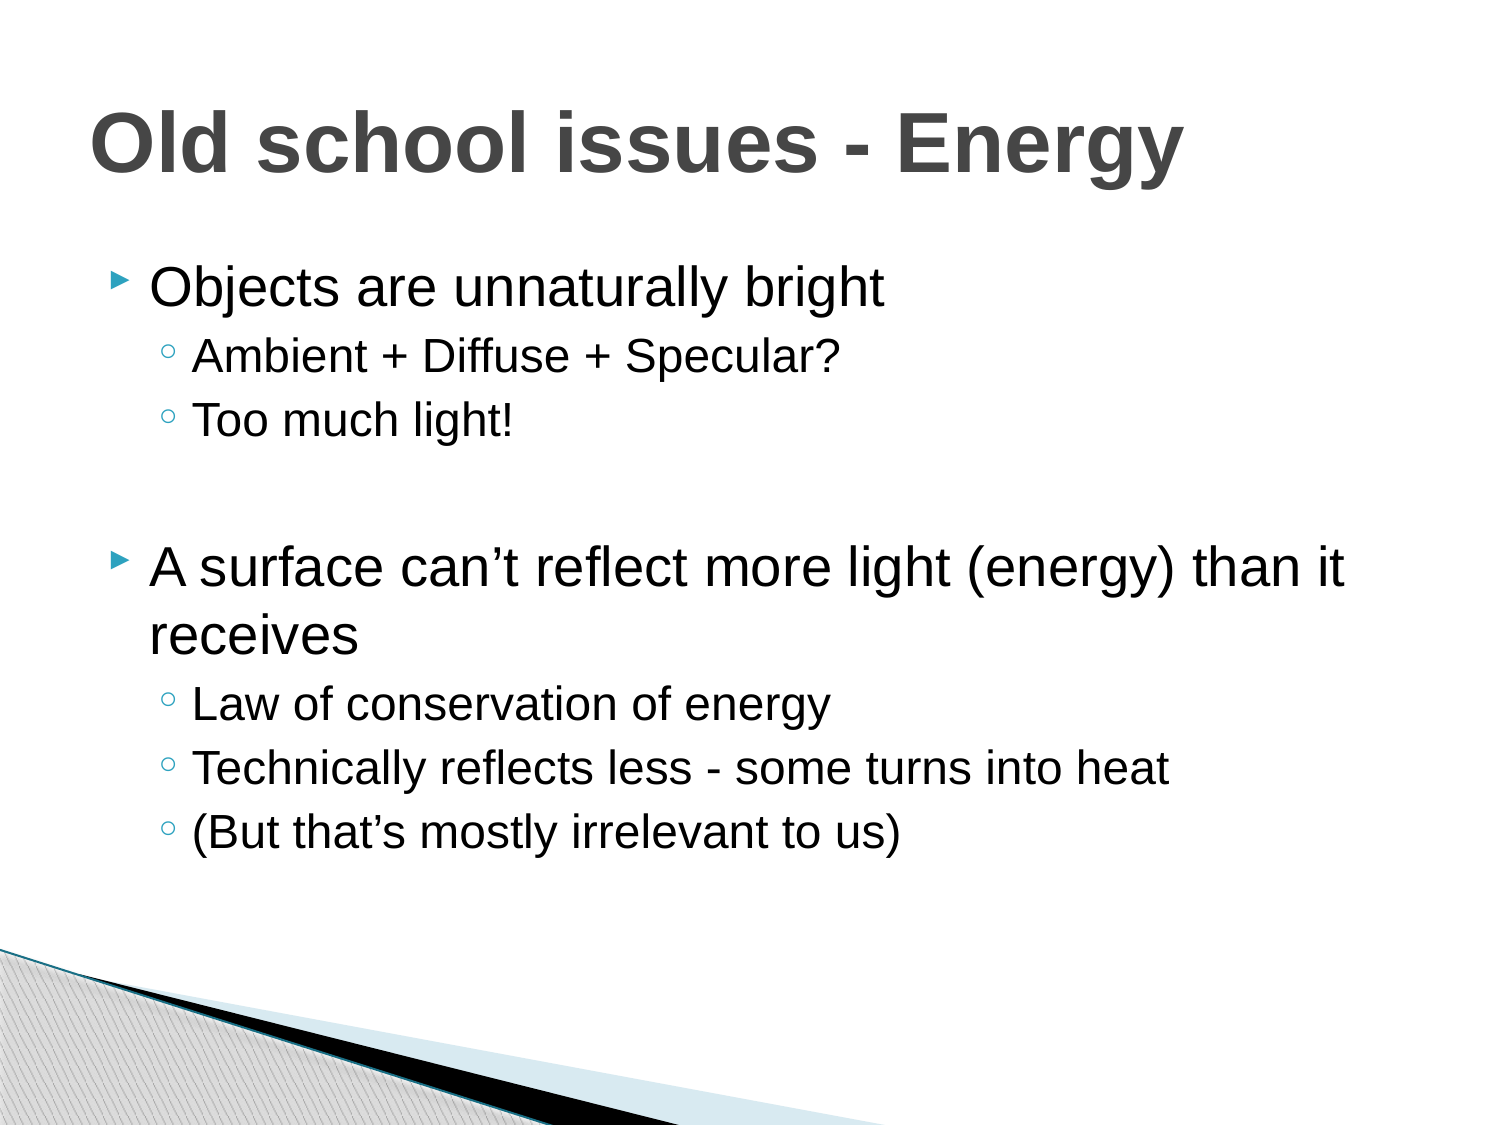

# Old school issues - Energy
Objects are unnaturally bright
Ambient + Diffuse + Specular?
Too much light!

A surface can’t reflect more light (energy) than it receives
Law of conservation of energy
Technically reflects less - some turns into heat
(But that’s mostly irrelevant to us)